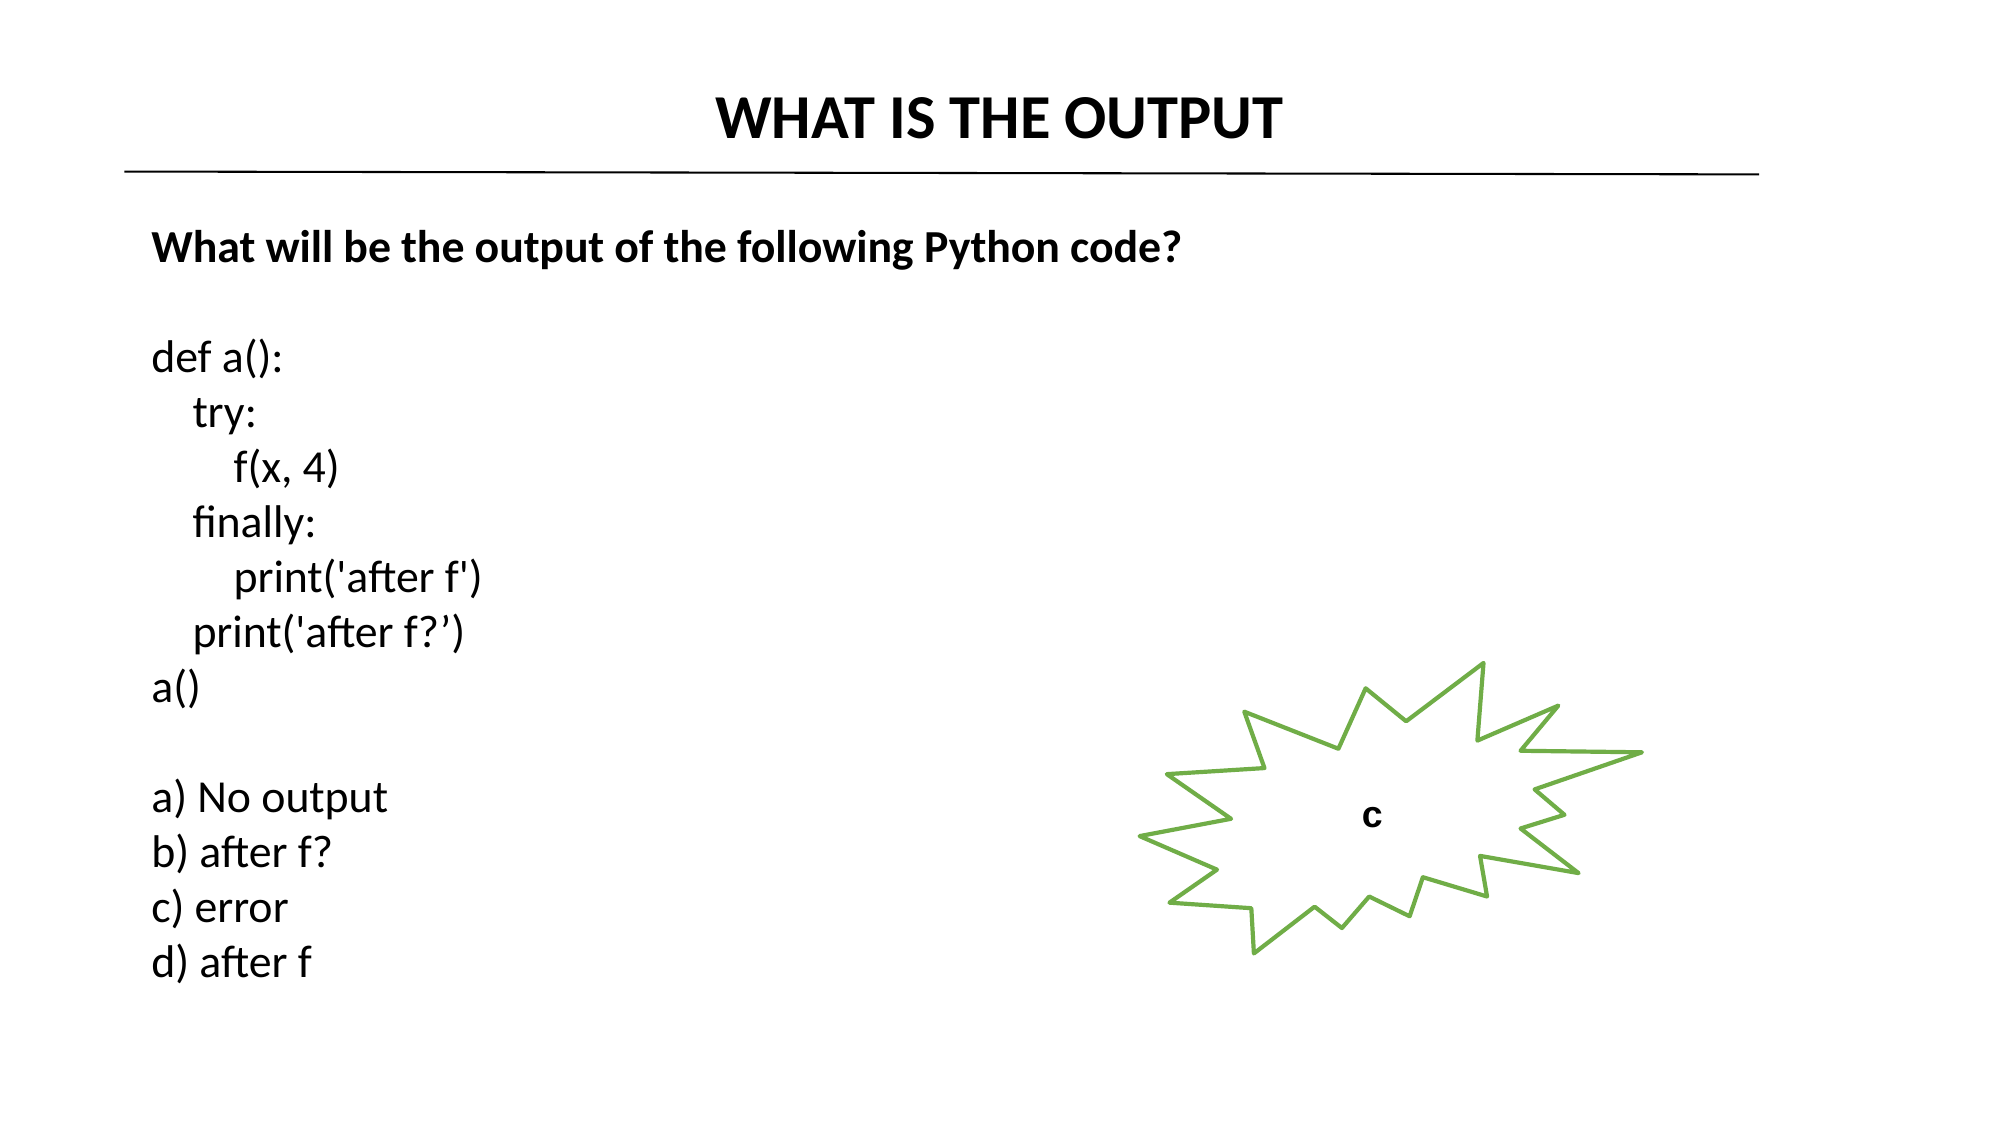

WHAT IS THE OUTPUT
What will be the output of the following Python code?

def a():
    try:
        f(x, 4)
    finally:
        print('after f')
    print('after f?’)
a()

a) No output
b) after f?
c) error
d) after f
c